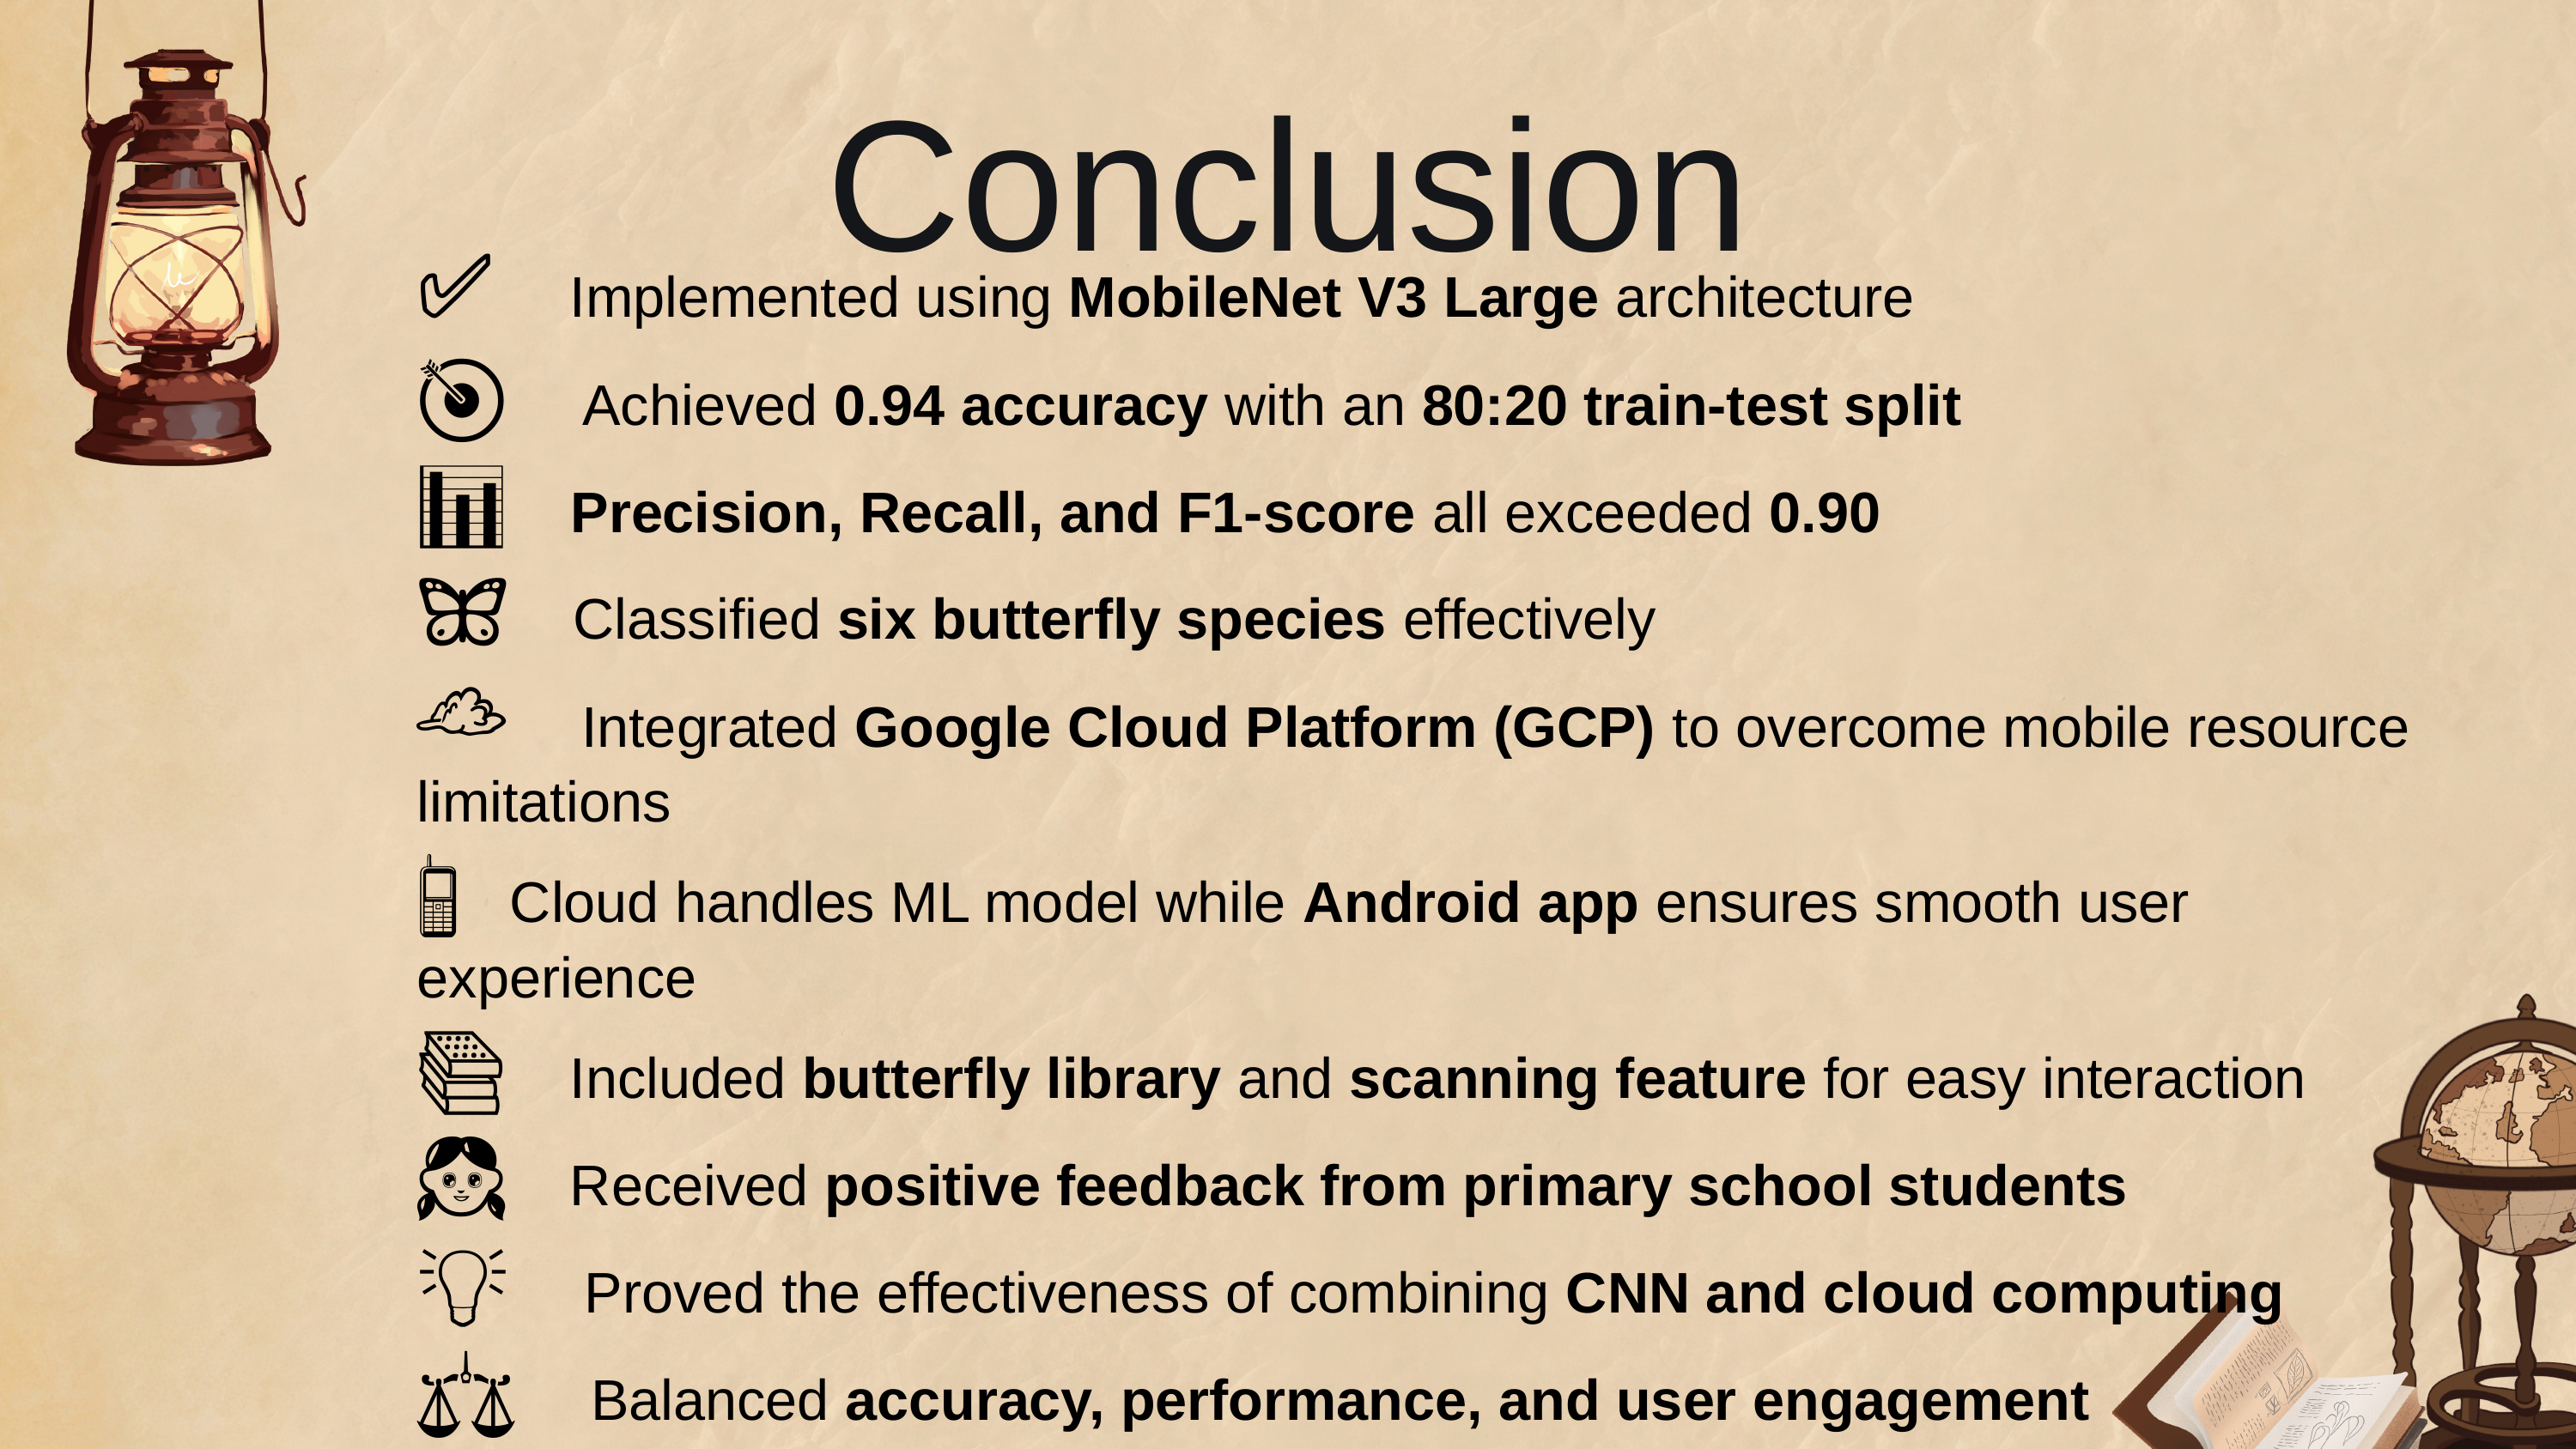

Conclusion
✅   Implemented using MobileNet V3 Large architecture
🎯   Achieved 0.94 accuracy with an 80:20 train-test split
📊    Precision, Recall, and F1-score all exceeded 0.90
🦋    Classified six butterfly species effectively
☁️   Integrated Google Cloud Platform (GCP) to overcome mobile resource limitations
📱  Cloud handles ML model while Android app ensures smooth user experience
📚    Included butterfly library and scanning feature for easy interaction
👧    Received positive feedback from primary school students
💡   Proved the effectiveness of combining CNN and cloud computing
⚖️   Balanced accuracy, performance, and user engagement